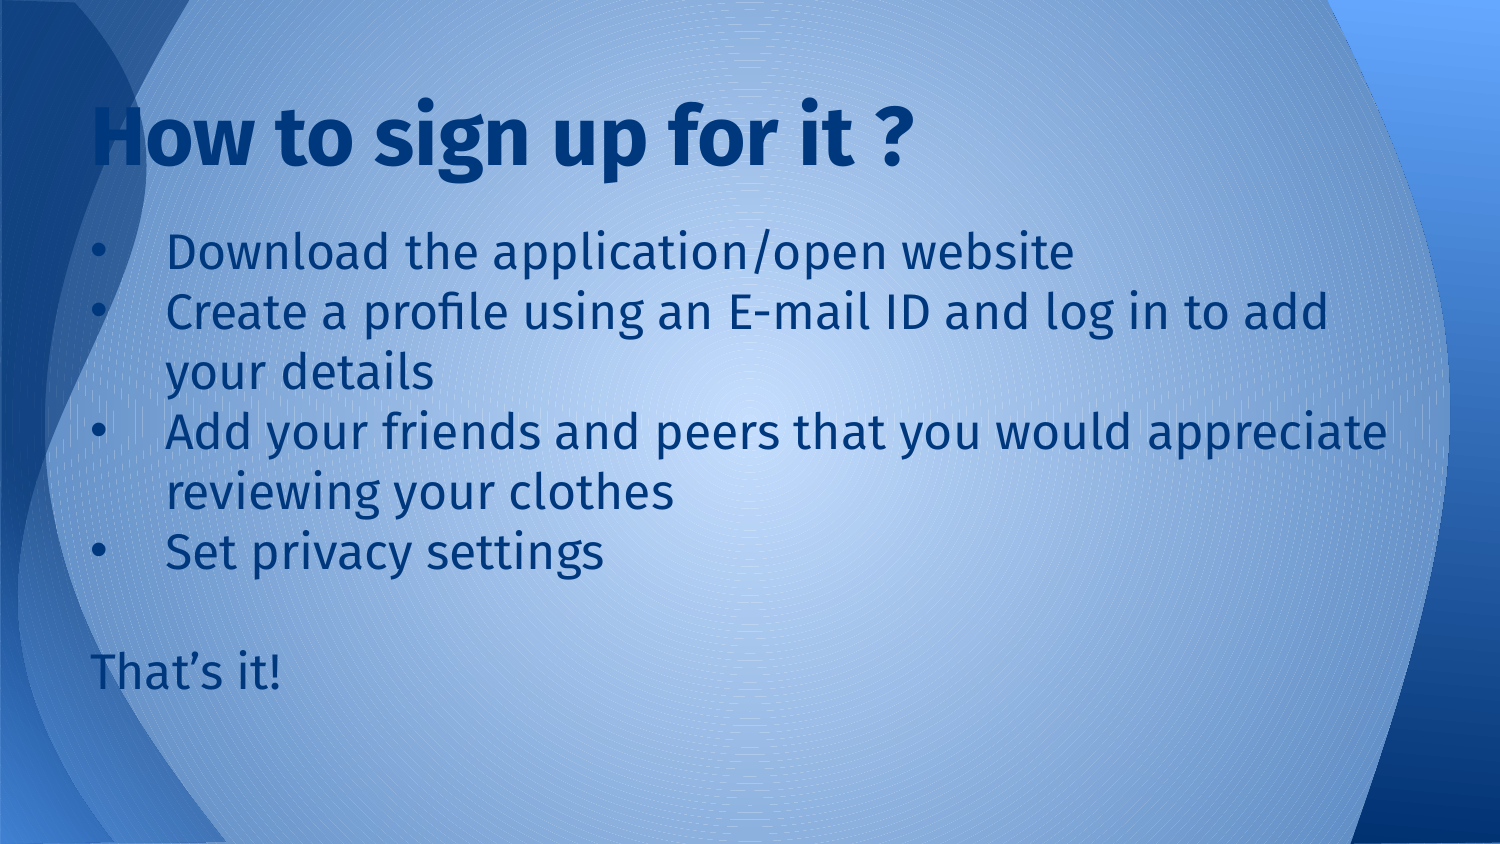

# How to sign up for it ?
Download the application/open website
Create a profile using an E-mail ID and log in to add your details
Add your friends and peers that you would appreciate reviewing your clothes
Set privacy settings

That’s it!